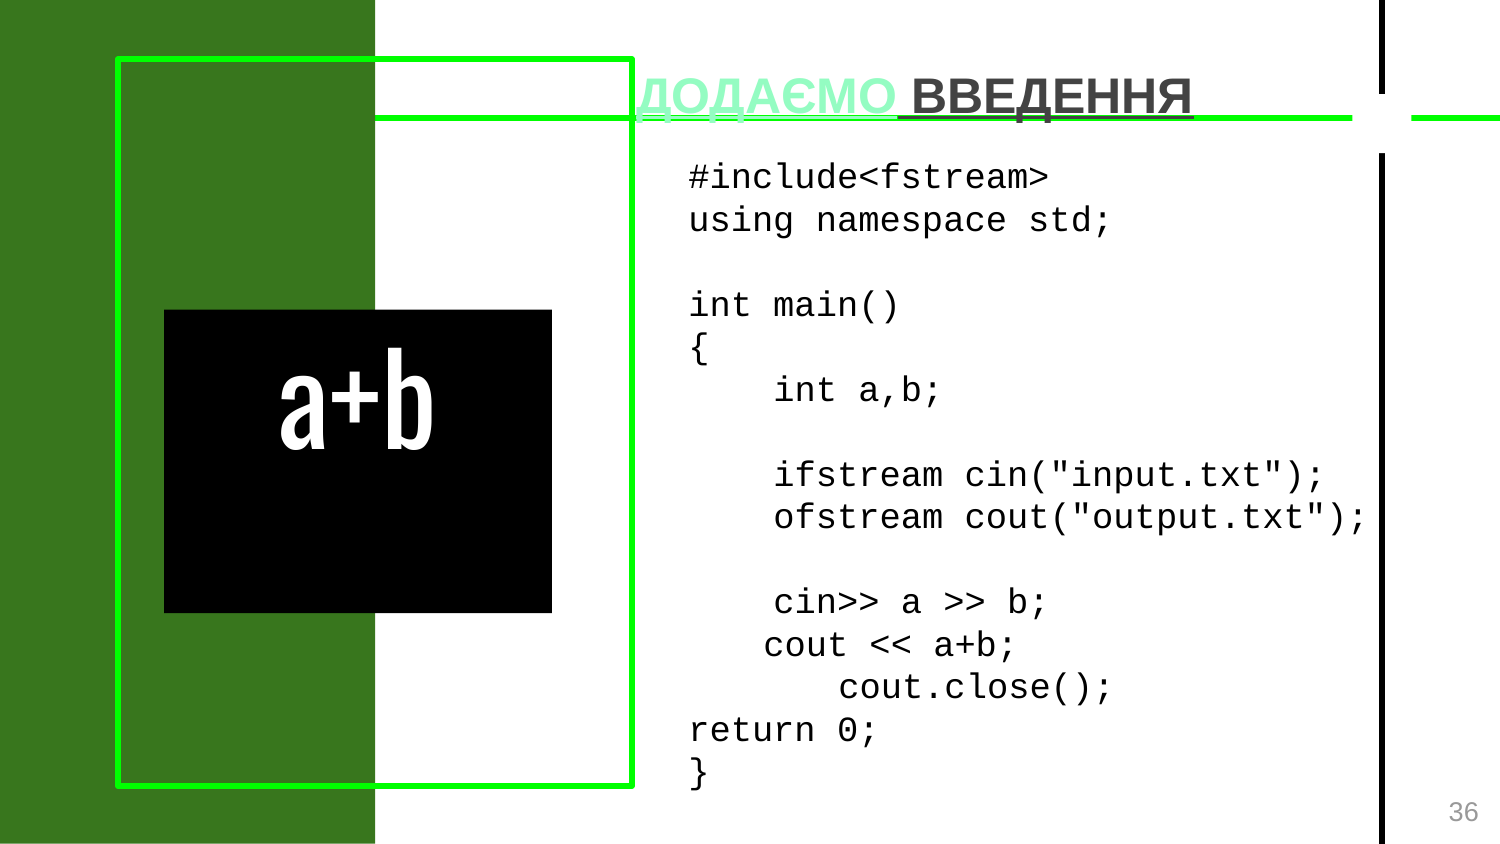

# ДОДАЄМО ВВЕДЕННЯ
#include<fstream>
using namespace std;

int main()
{
    int a,b;

    ifstream cin("input.txt");
    ofstream cout("output.txt");

    cin>> a >> b;
cout << a+b;
	cout.close();
return 0;
}

a+b
36